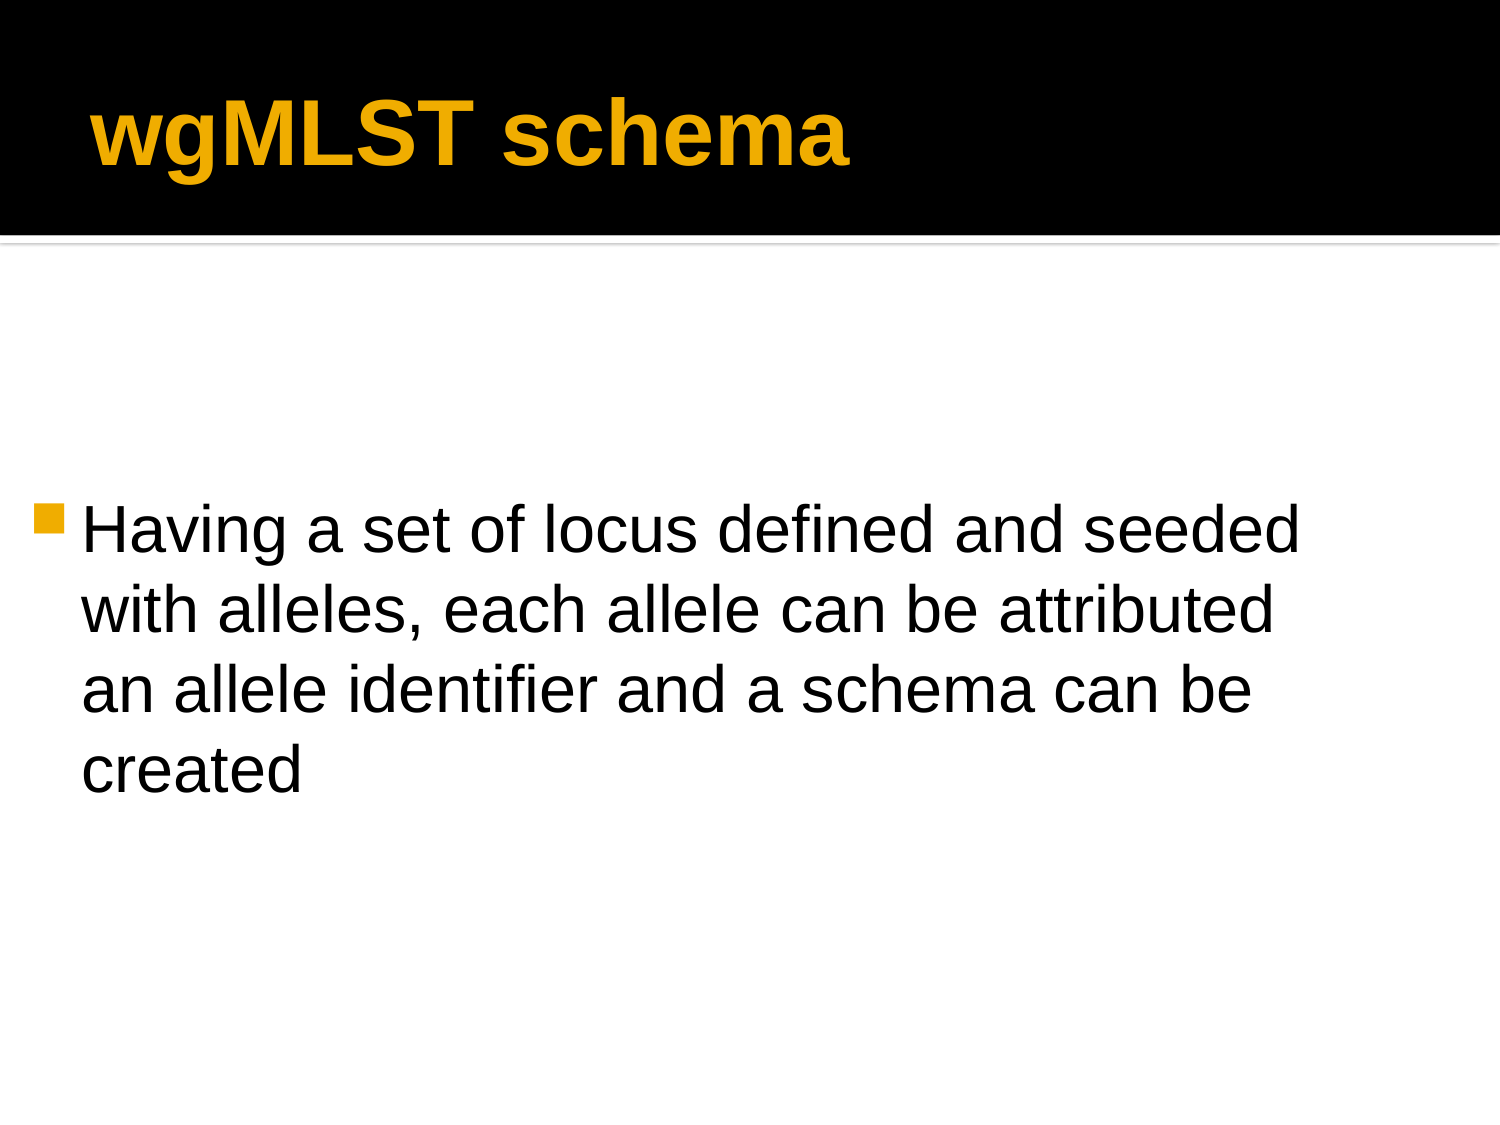

# wgMLST schema
Having a set of locus defined and seeded with alleles, each allele can be attributed an allele identifier and a schema can be created